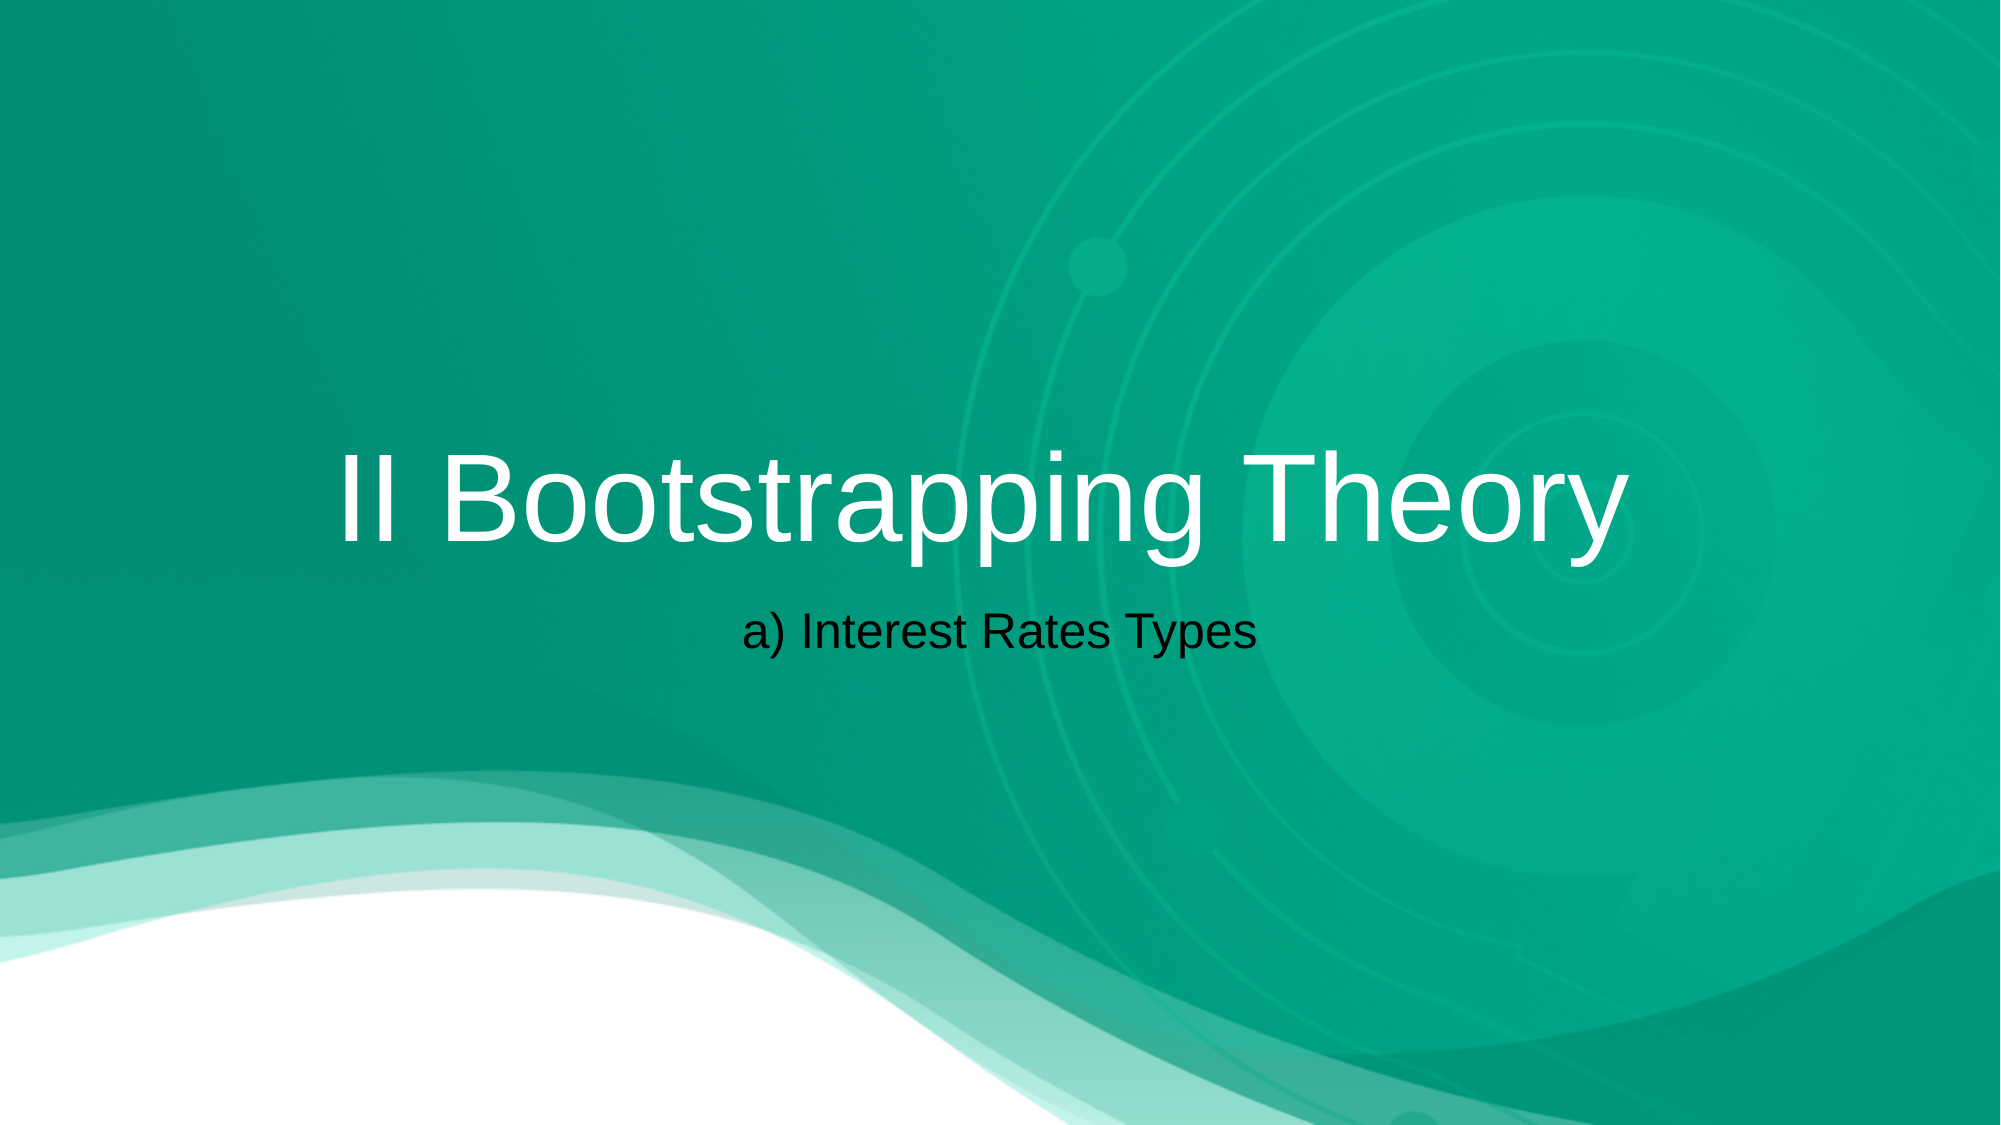

# II Bootstrapping Theory
a) Interest Rates Types